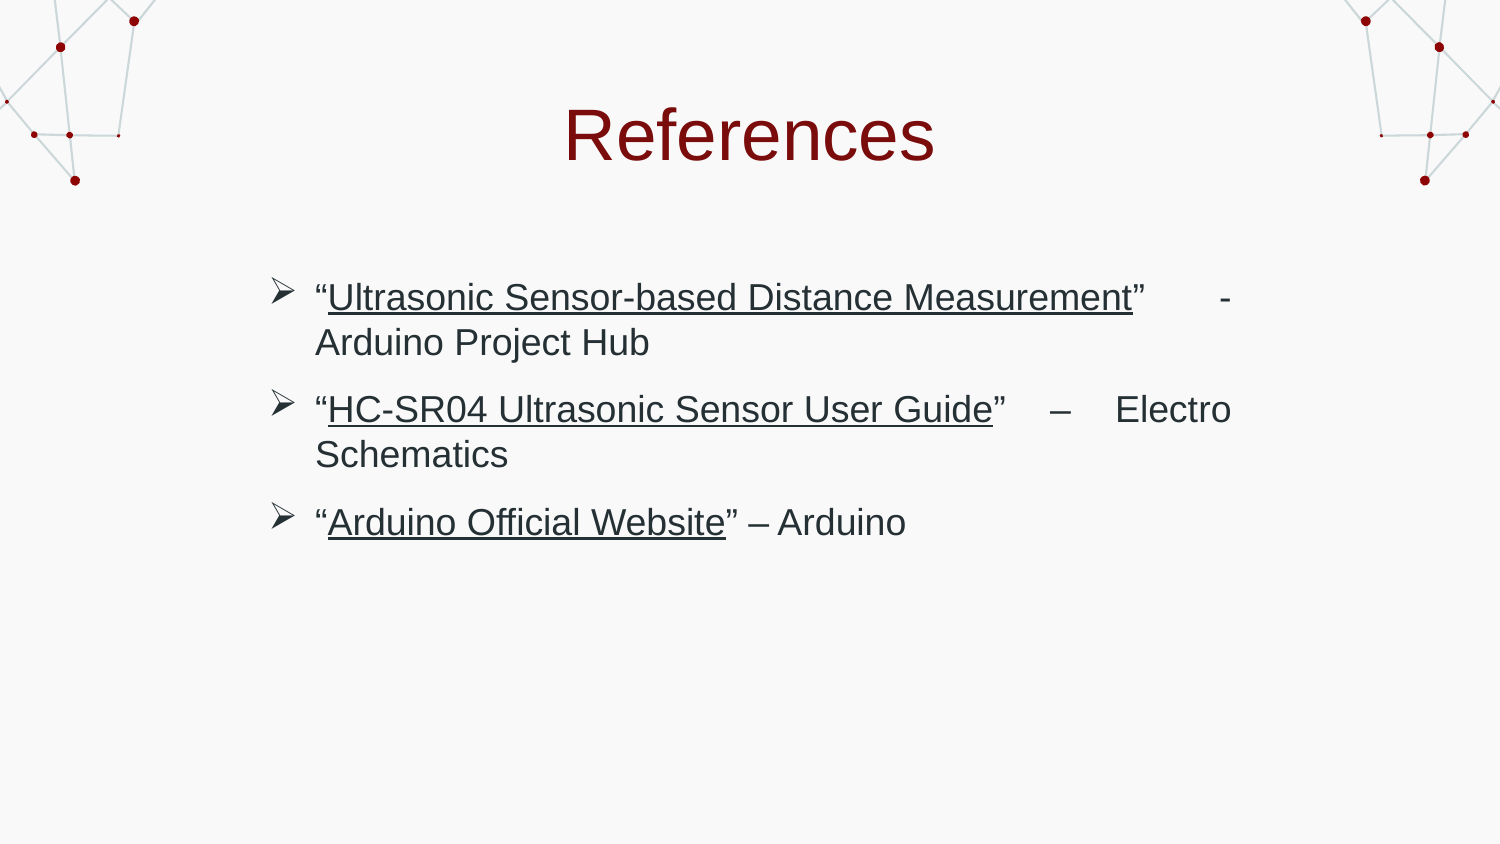

# References
“Ultrasonic Sensor-based Distance Measurement” -Arduino Project Hub

“HC-SR04 Ultrasonic Sensor User Guide” – Electro Schematics

“Arduino Official Website” – Arduino